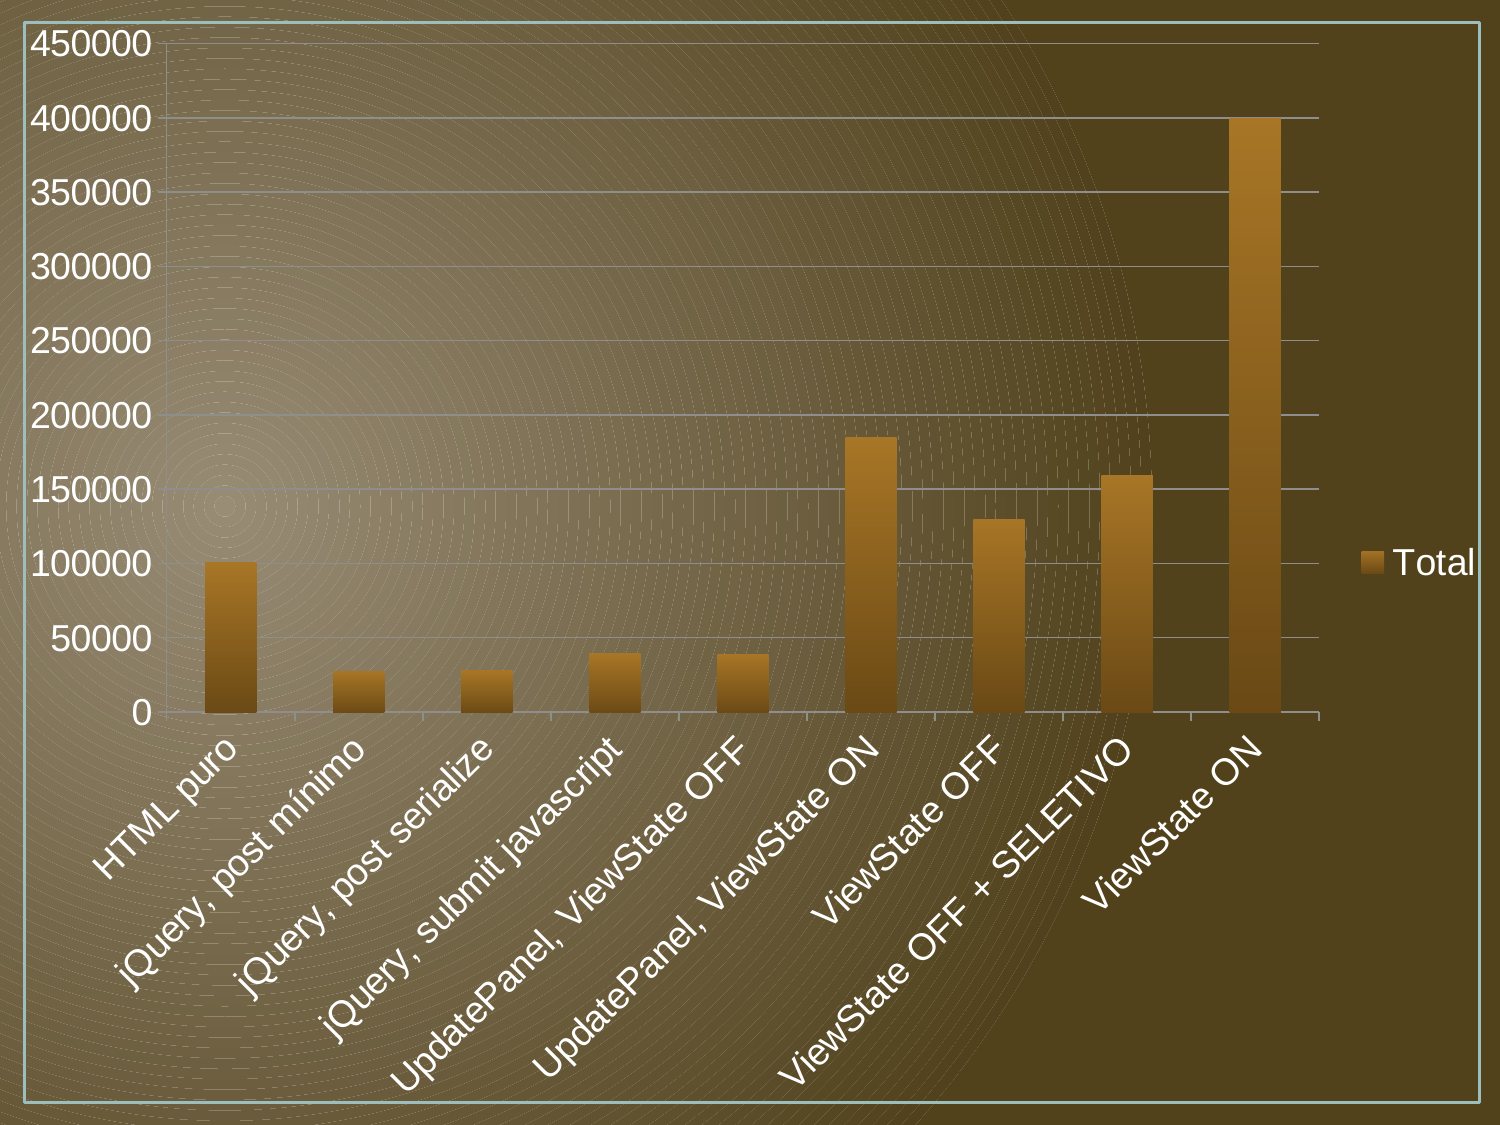

### Chart

| Category | Total |
|---|---|
| HTML puro | 100636.0 |
| jQuery, post mínimo | 27450.0 |
| jQuery, post serialize | 27991.0 |
| jQuery, submit javascript | 39260.0 |
| UpdatePanel, ViewState OFF | 38578.0 |
| UpdatePanel, ViewState ON | 184773.0 |
| ViewState OFF | 129741.0 |
| ViewState OFF + SELETIVO | 159245.0 |
| ViewState ON | 399599.0 |